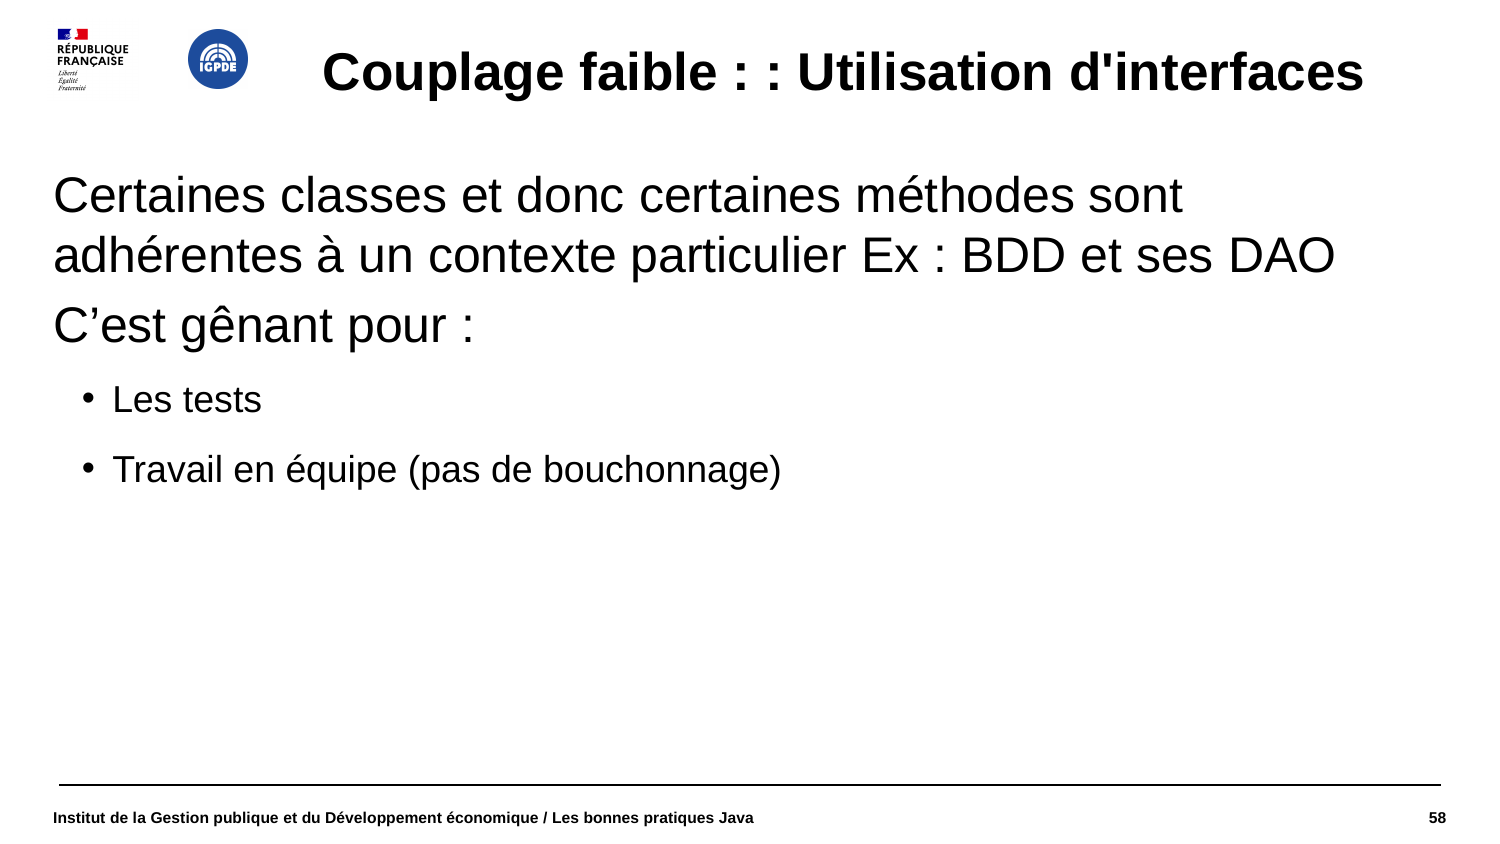

# Couplage faible : : Utilisation d'interfaces
Certaines classes et donc certaines méthodes sont adhérentes à un contexte particulier Ex : BDD et ses DAO
C’est gênant pour :
Les tests
Travail en équipe (pas de bouchonnage)
Institut de la Gestion publique et du Développement économique / Les bonnes pratiques Java
58